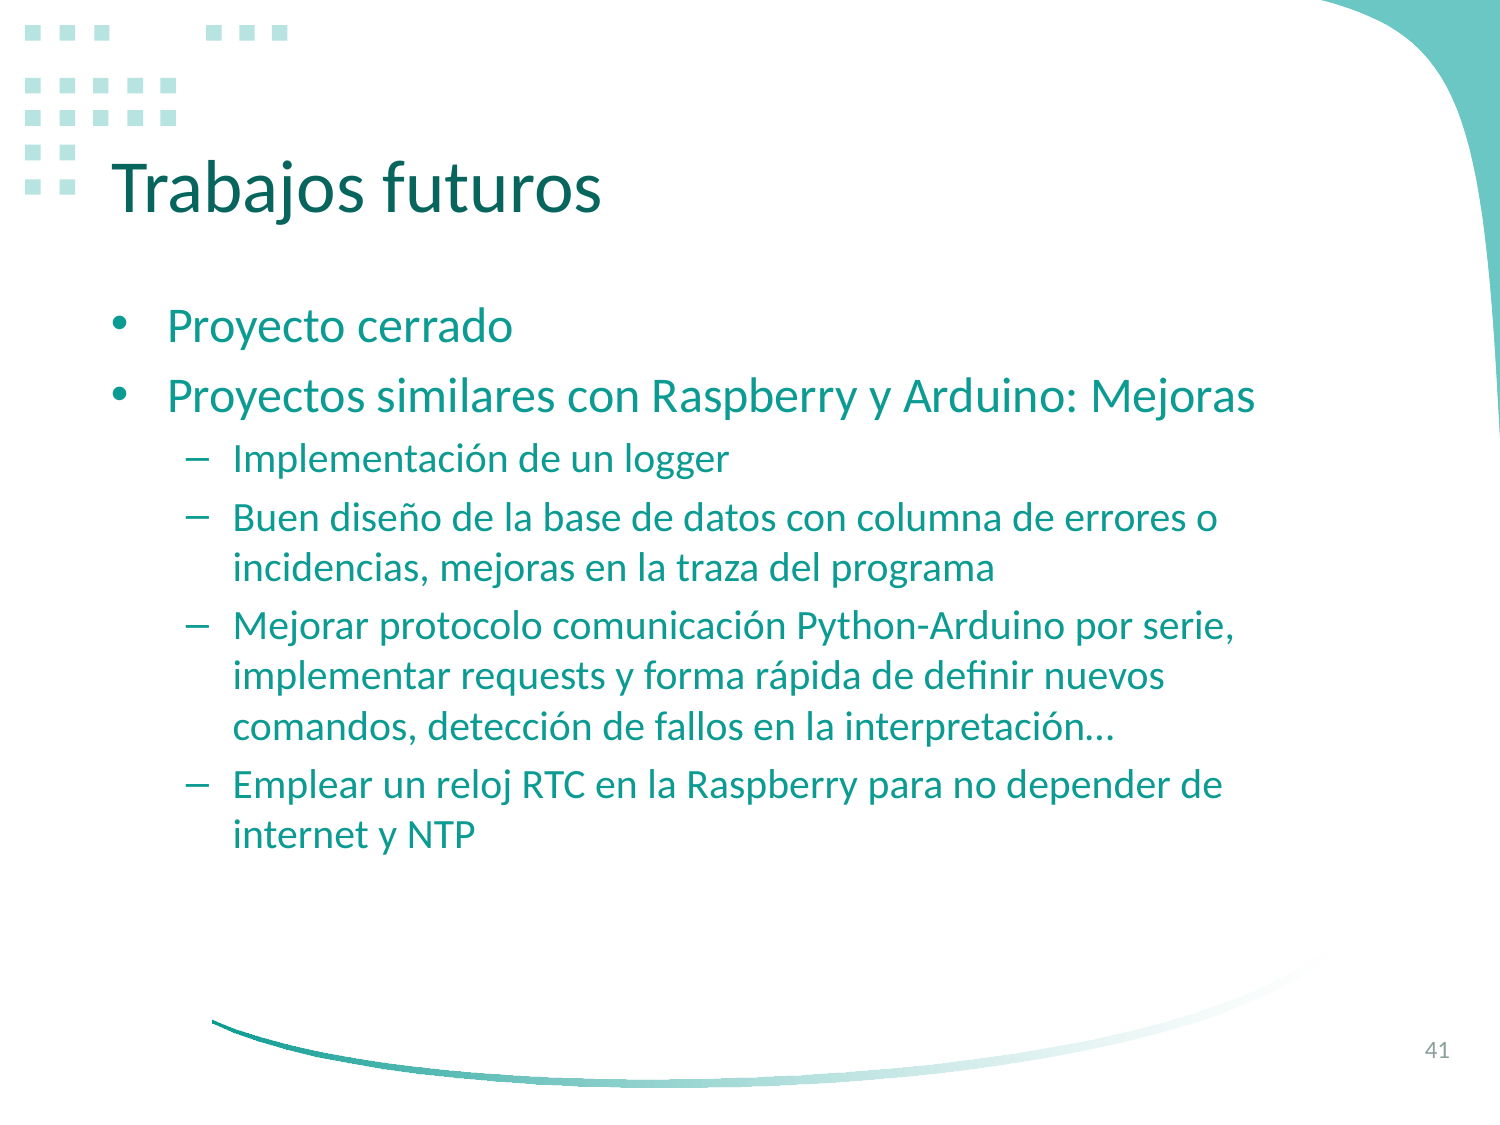

# Trabajos futuros
Proyecto cerrado
Proyectos similares con Raspberry y Arduino: Mejoras
Implementación de un logger
Buen diseño de la base de datos con columna de errores o incidencias, mejoras en la traza del programa
Mejorar protocolo comunicación Python-Arduino por serie, implementar requests y forma rápida de definir nuevos comandos, detección de fallos en la interpretación…
Emplear un reloj RTC en la Raspberry para no depender de internet y NTP

41